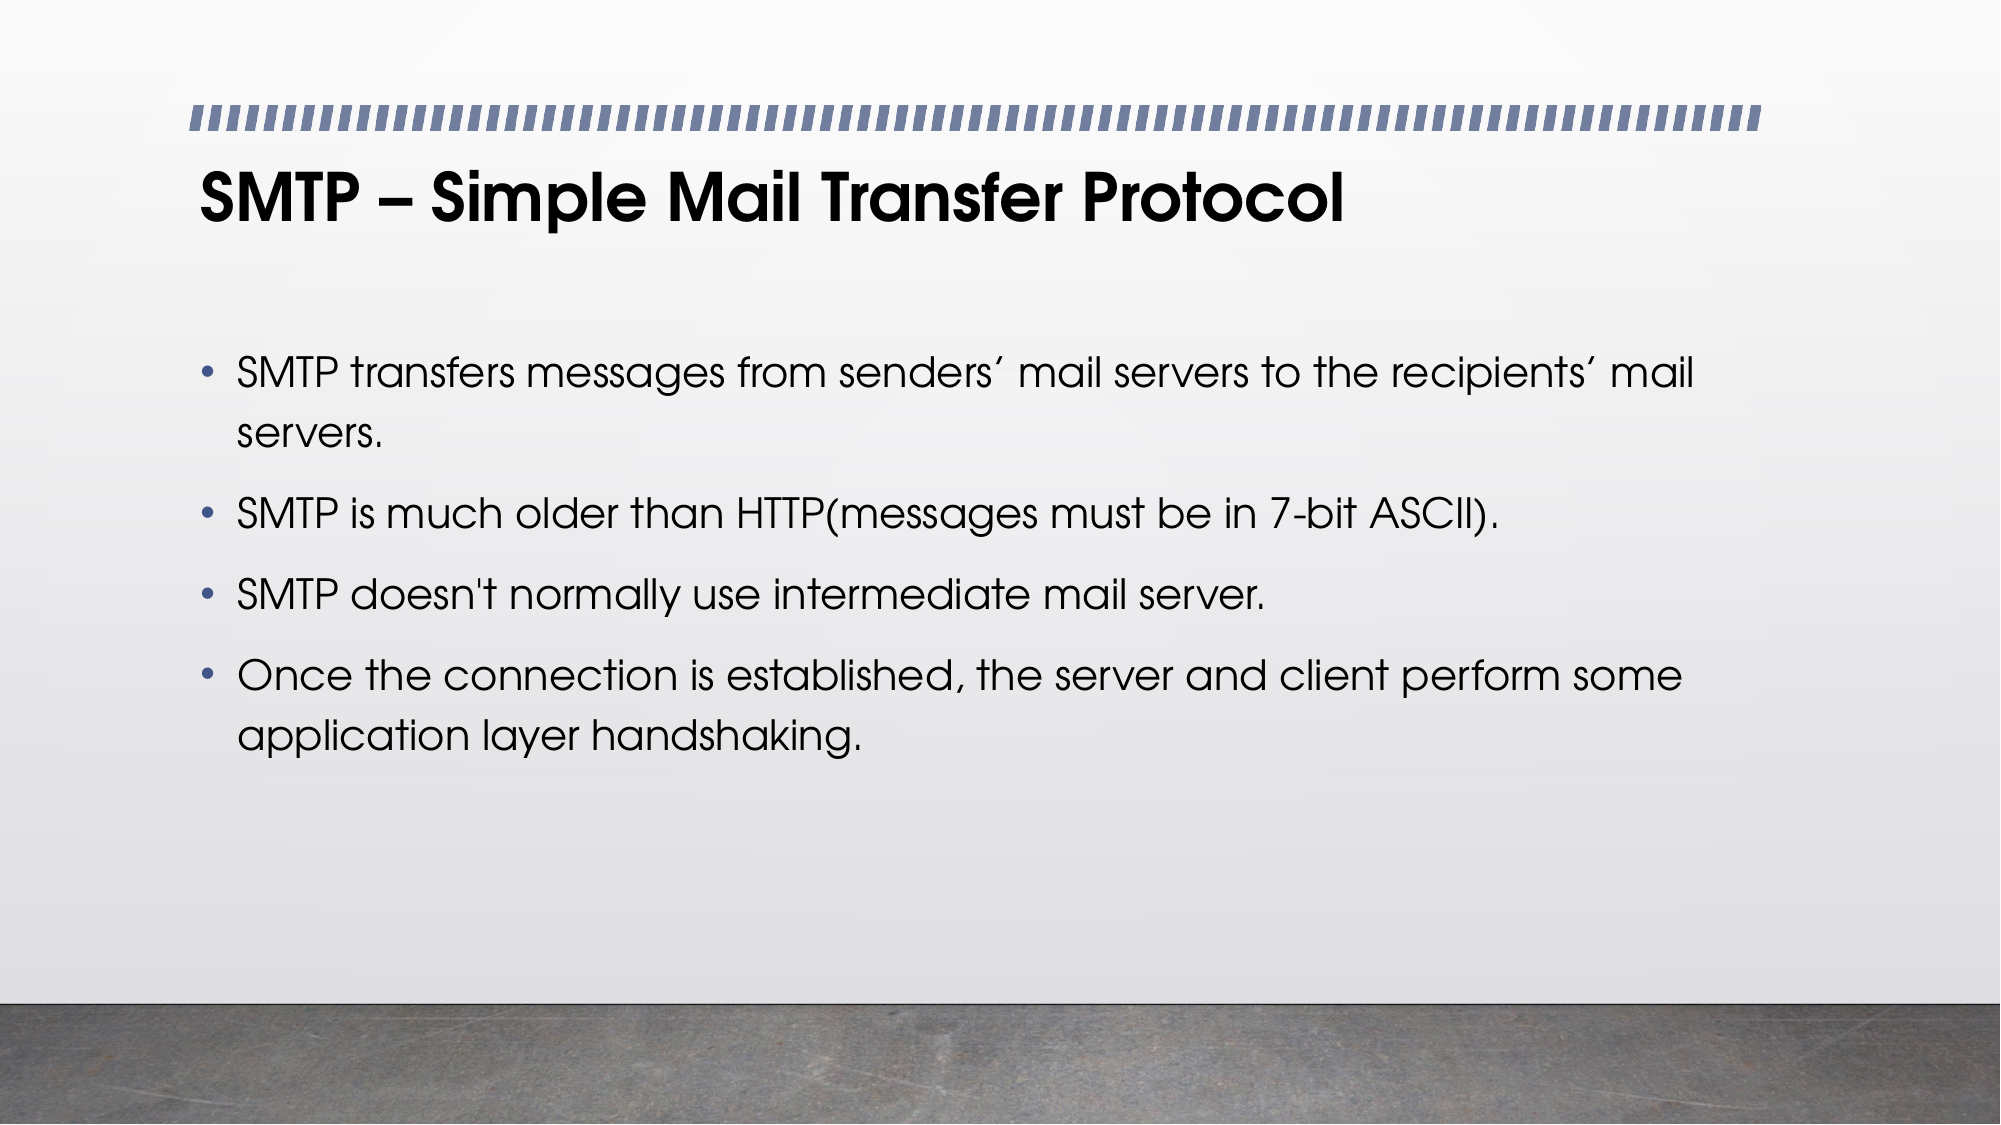

# SMTP – Simple Mail Transfer Protocol
SMTP transfers messages from senders’ mail servers to the recipients’ mail servers.
SMTP is much older than HTTP(messages must be in 7-bit ASCII).
SMTP doesn't normally use intermediate mail server.
Once the connection is established, the server and client perform some application layer handshaking.